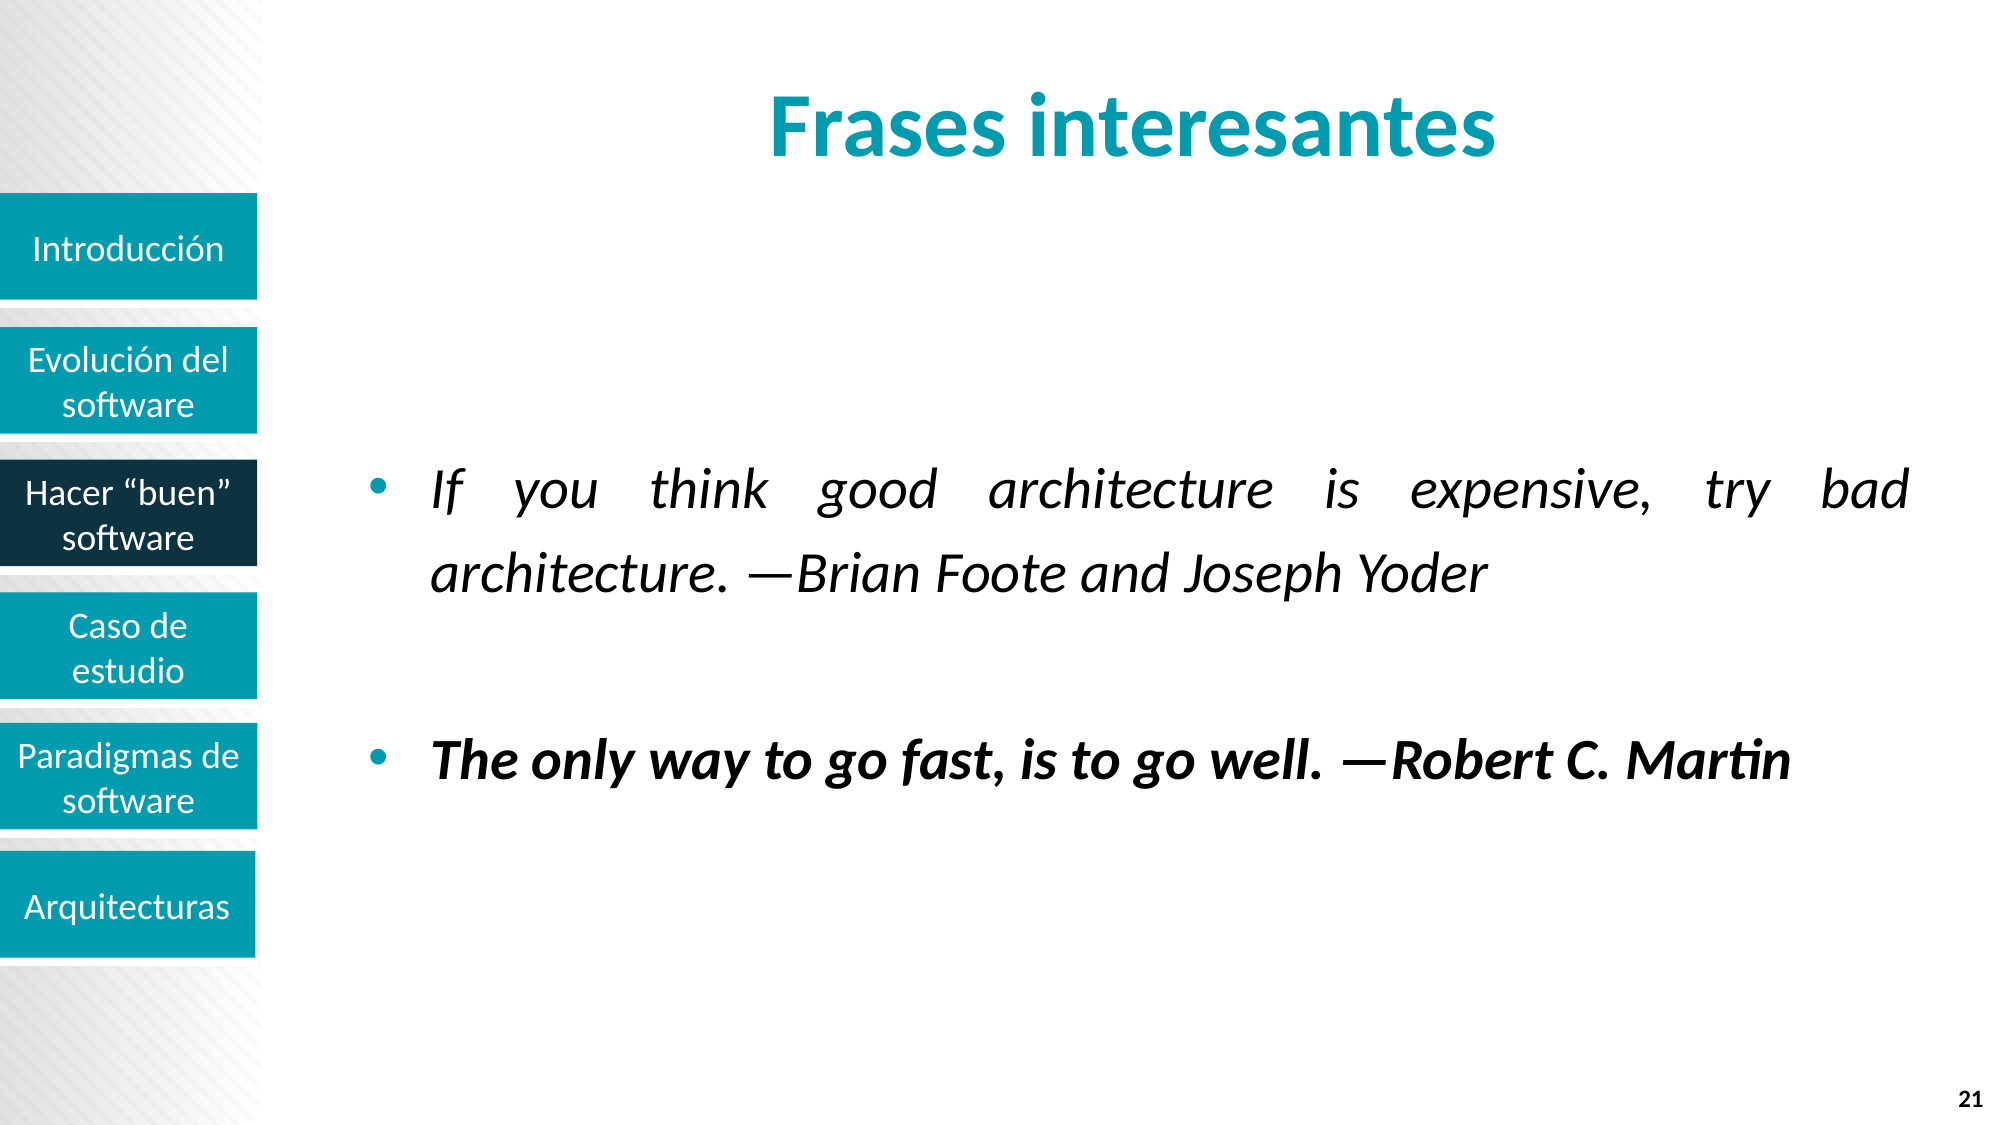

# Frases interesantes
If you think good architecture is expensive, try bad architecture. —Brian Foote and Joseph Yoder

The only way to go fast, is to go well. —Robert C. Martin
21